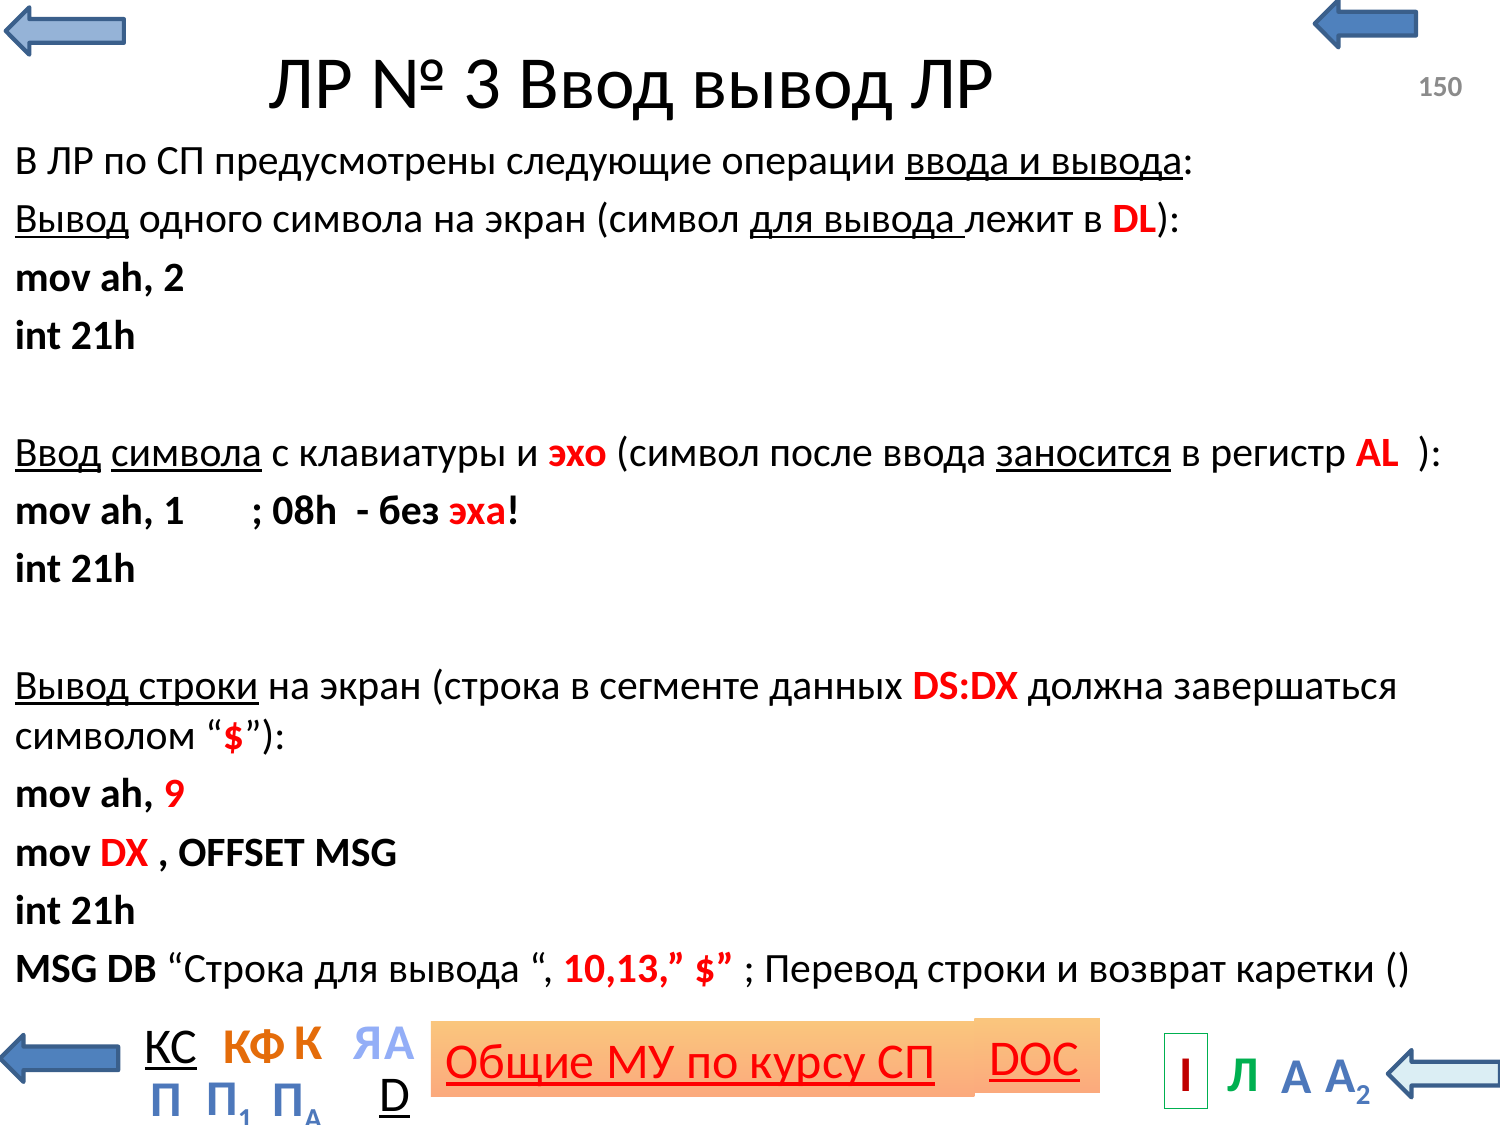

# ЛР № 3 Ввод вывод ЛР
150
В ЛР по СП предусмотрены следующие операции ввода и вывода:
Вывод одного символа на экран (символ для вывода лежит в DL):
mov ah, 2
int 21h

Ввод символа с клавиатуры и эхо (символ после ввода заносится в регистр AL  ):
mov ah, 1       ; 08h  - без эха!
int 21h

Вывод строки на экран (строка в сегменте данных DS:DX должна завершаться символом “$”):
mov ah, 9
mov DX , OFFSET MSG
int 21h
MSG DB “Строка для вывода “, 10,13,” $” ; Перевод строки и возврат каретки ()